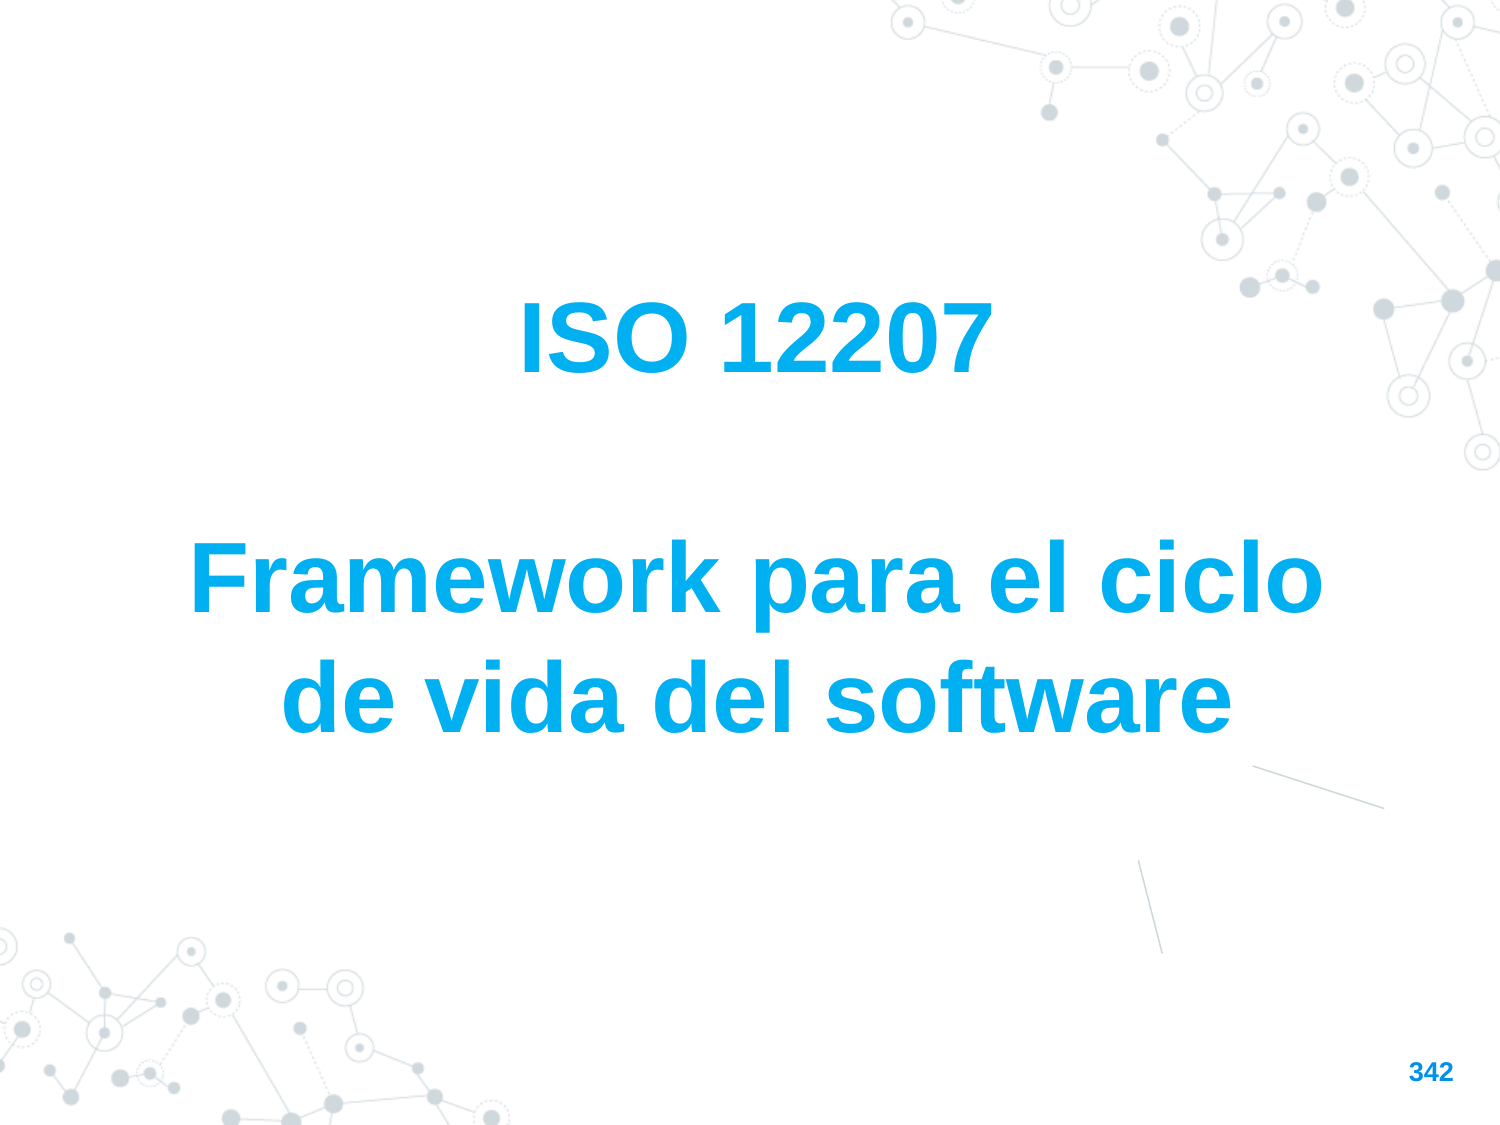

ISO 12207
Framework para el ciclo de vida del software
342